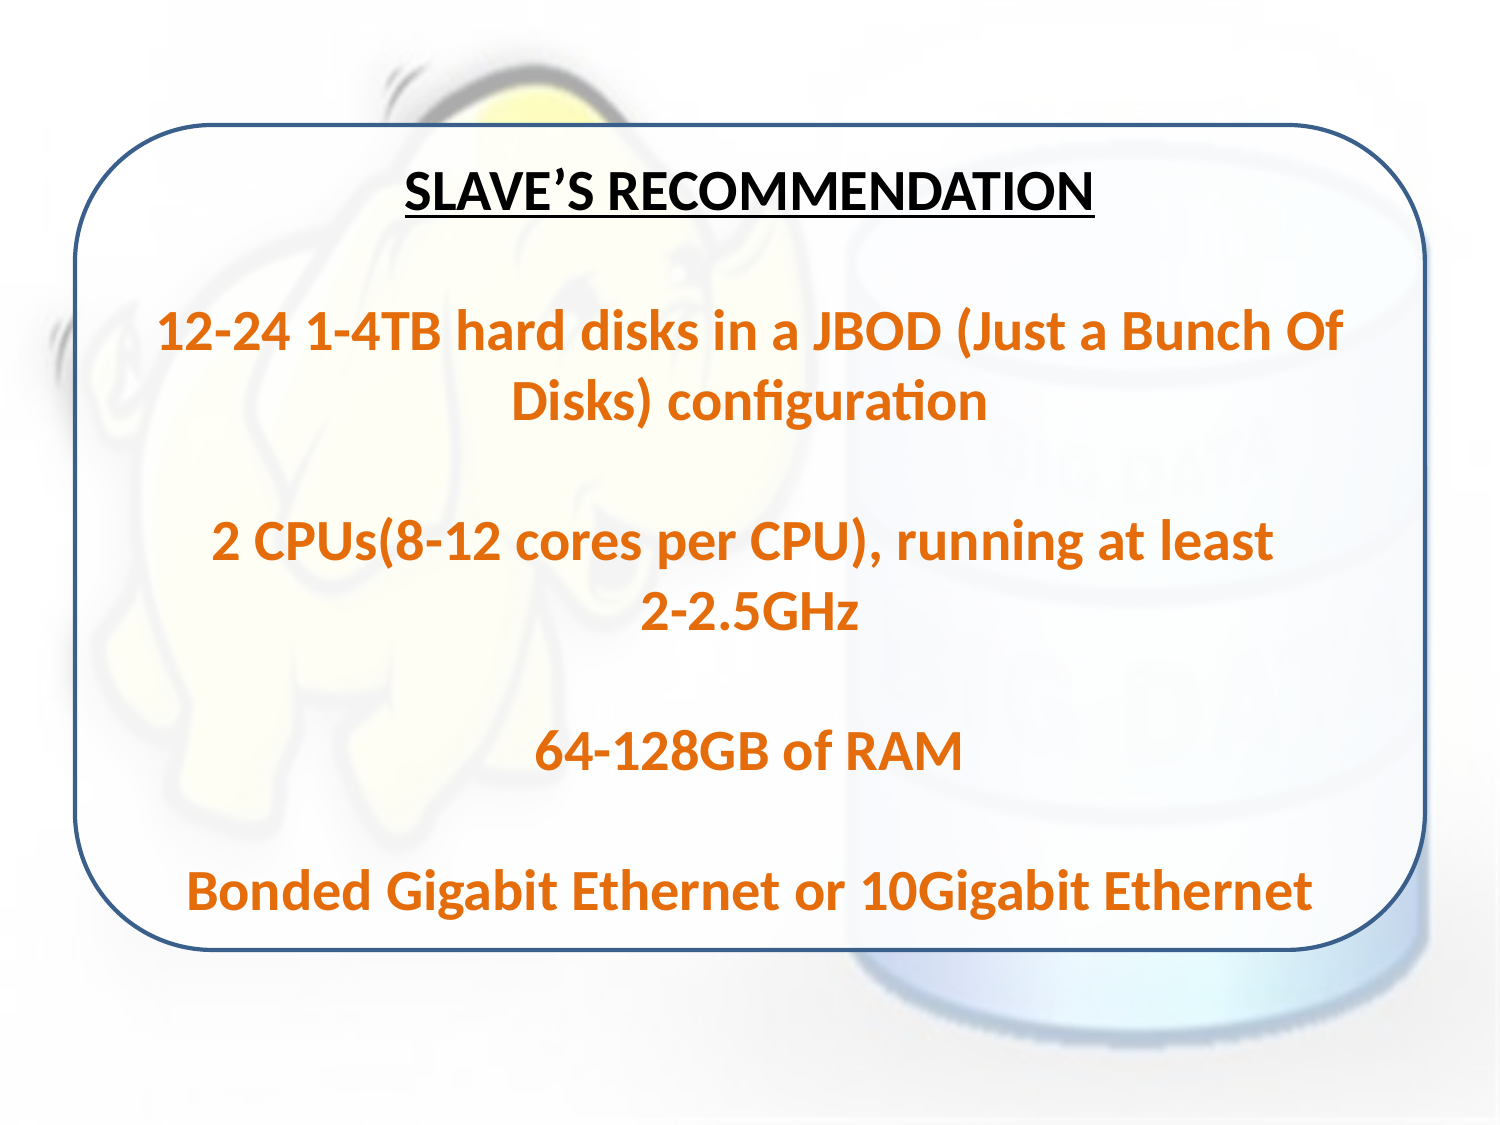

SLAVE’S RECOMMENDATION

12-24 1-4TB hard disks in a JBOD (Just a Bunch Of Disks) configuration

2 CPUs(8-12 cores per CPU), running at least
2-2.5GHz

64-128GB of RAM

Bonded Gigabit Ethernet or 10Gigabit Ethernet